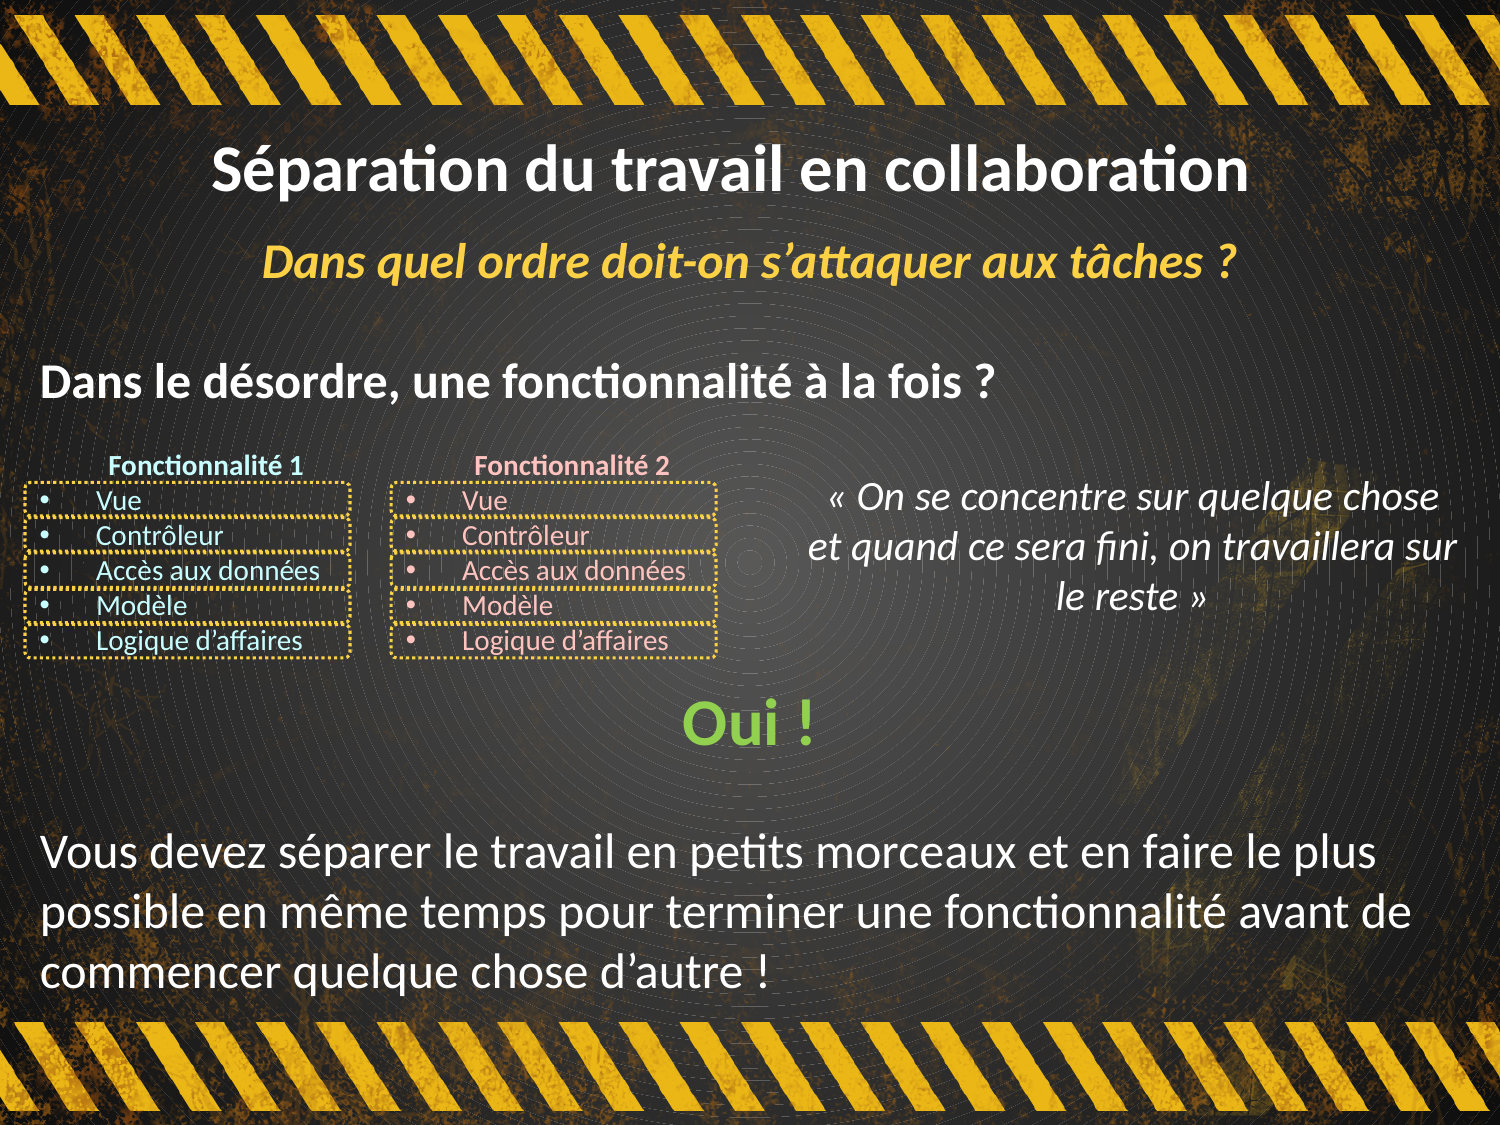

# Séparation du travail en collaboration
Dans quel ordre doit-on s’attaquer aux tâches ?

Dans le désordre, une fonctionnalité à la fois ?

« On se concentre sur quelque chose et quand ce sera fini, on travaillera sur le reste »

Oui !

Vous devez séparer le travail en petits morceaux et en faire le plus possible en même temps pour terminer une fonctionnalité avant de commencer quelque chose d’autre !
Fonctionnalité 2
Vue
Contrôleur
Accès aux données
Modèle
Logique d’affaires
Fonctionnalité 1
Vue
Contrôleur
Accès aux données
Modèle
Logique d’affaires